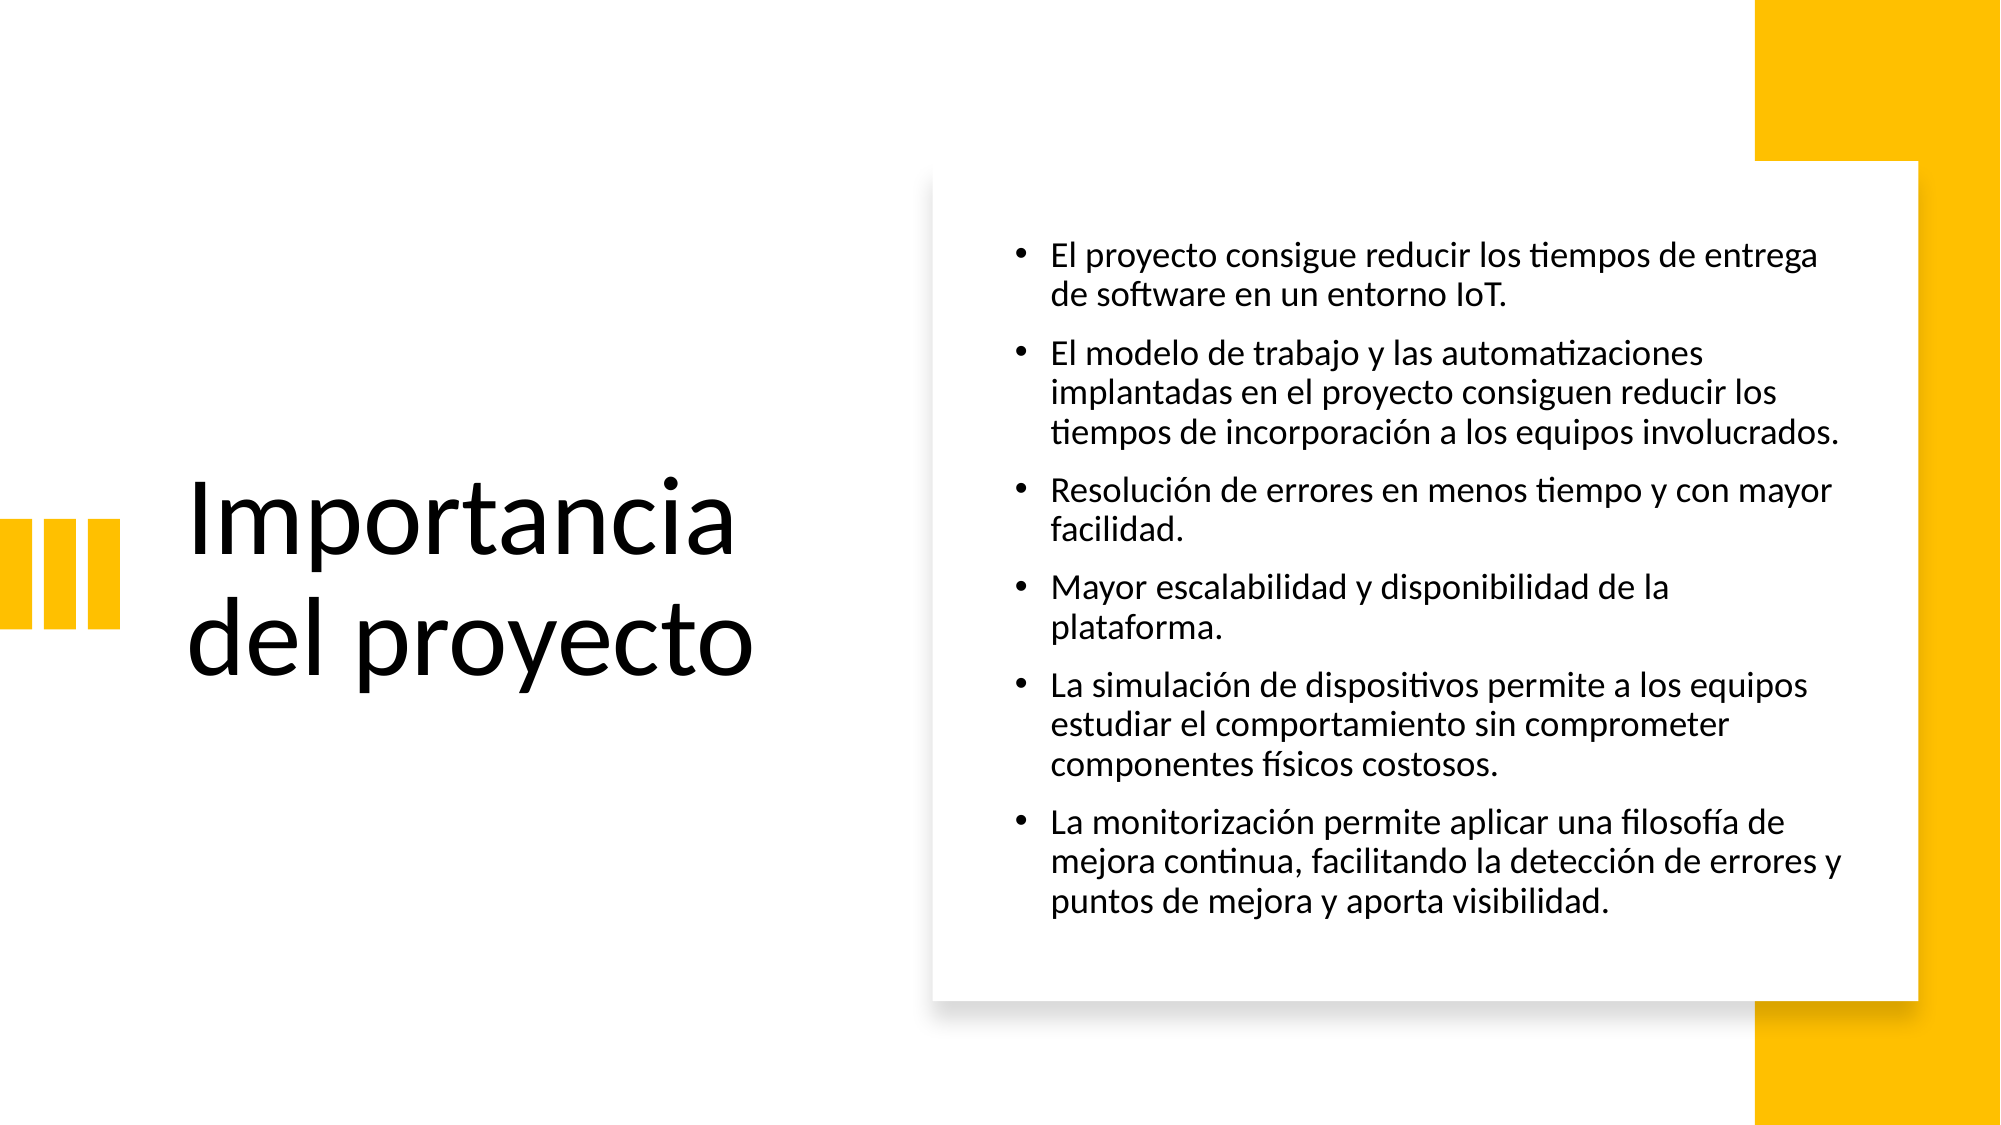

# Importancia del proyecto
El proyecto consigue reducir los tiempos de entrega de software en un entorno IoT.
El modelo de trabajo y las automatizaciones implantadas en el proyecto consiguen reducir los tiempos de incorporación a los equipos involucrados.
Resolución de errores en menos tiempo y con mayor facilidad.
Mayor escalabilidad y disponibilidad de la plataforma.
La simulación de dispositivos permite a los equipos estudiar el comportamiento sin comprometer componentes físicos costosos.
La monitorización permite aplicar una filosofía de mejora continua, facilitando la detección de errores y puntos de mejora y aporta visibilidad.